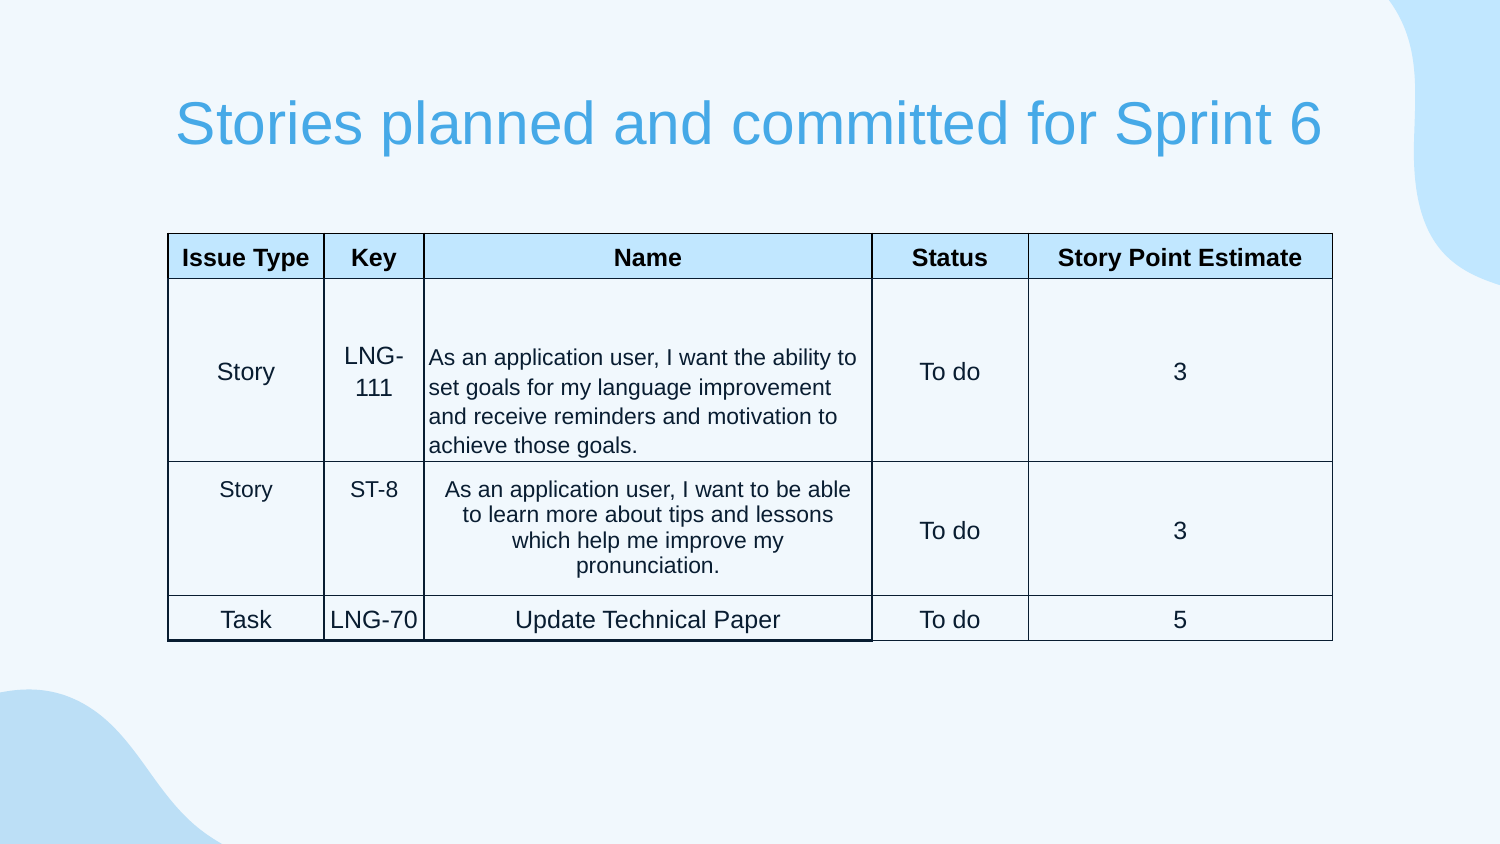

# Stories planned and committed for Sprint 6
| Issue Type | Key | Name | Status | Story Point Estimate |
| --- | --- | --- | --- | --- |
| Story | LNG-111 | As an application user, I want the ability to set goals for my language improvement and receive reminders and motivation to achieve those goals. | To do | 3 |
| Story | ST-8 | As an application user, I want to be able to learn more about tips and lessons which help me improve my pronunciation. | To do | 3 |
| Task | LNG-70 | Update Technical Paper | To do | 5 |